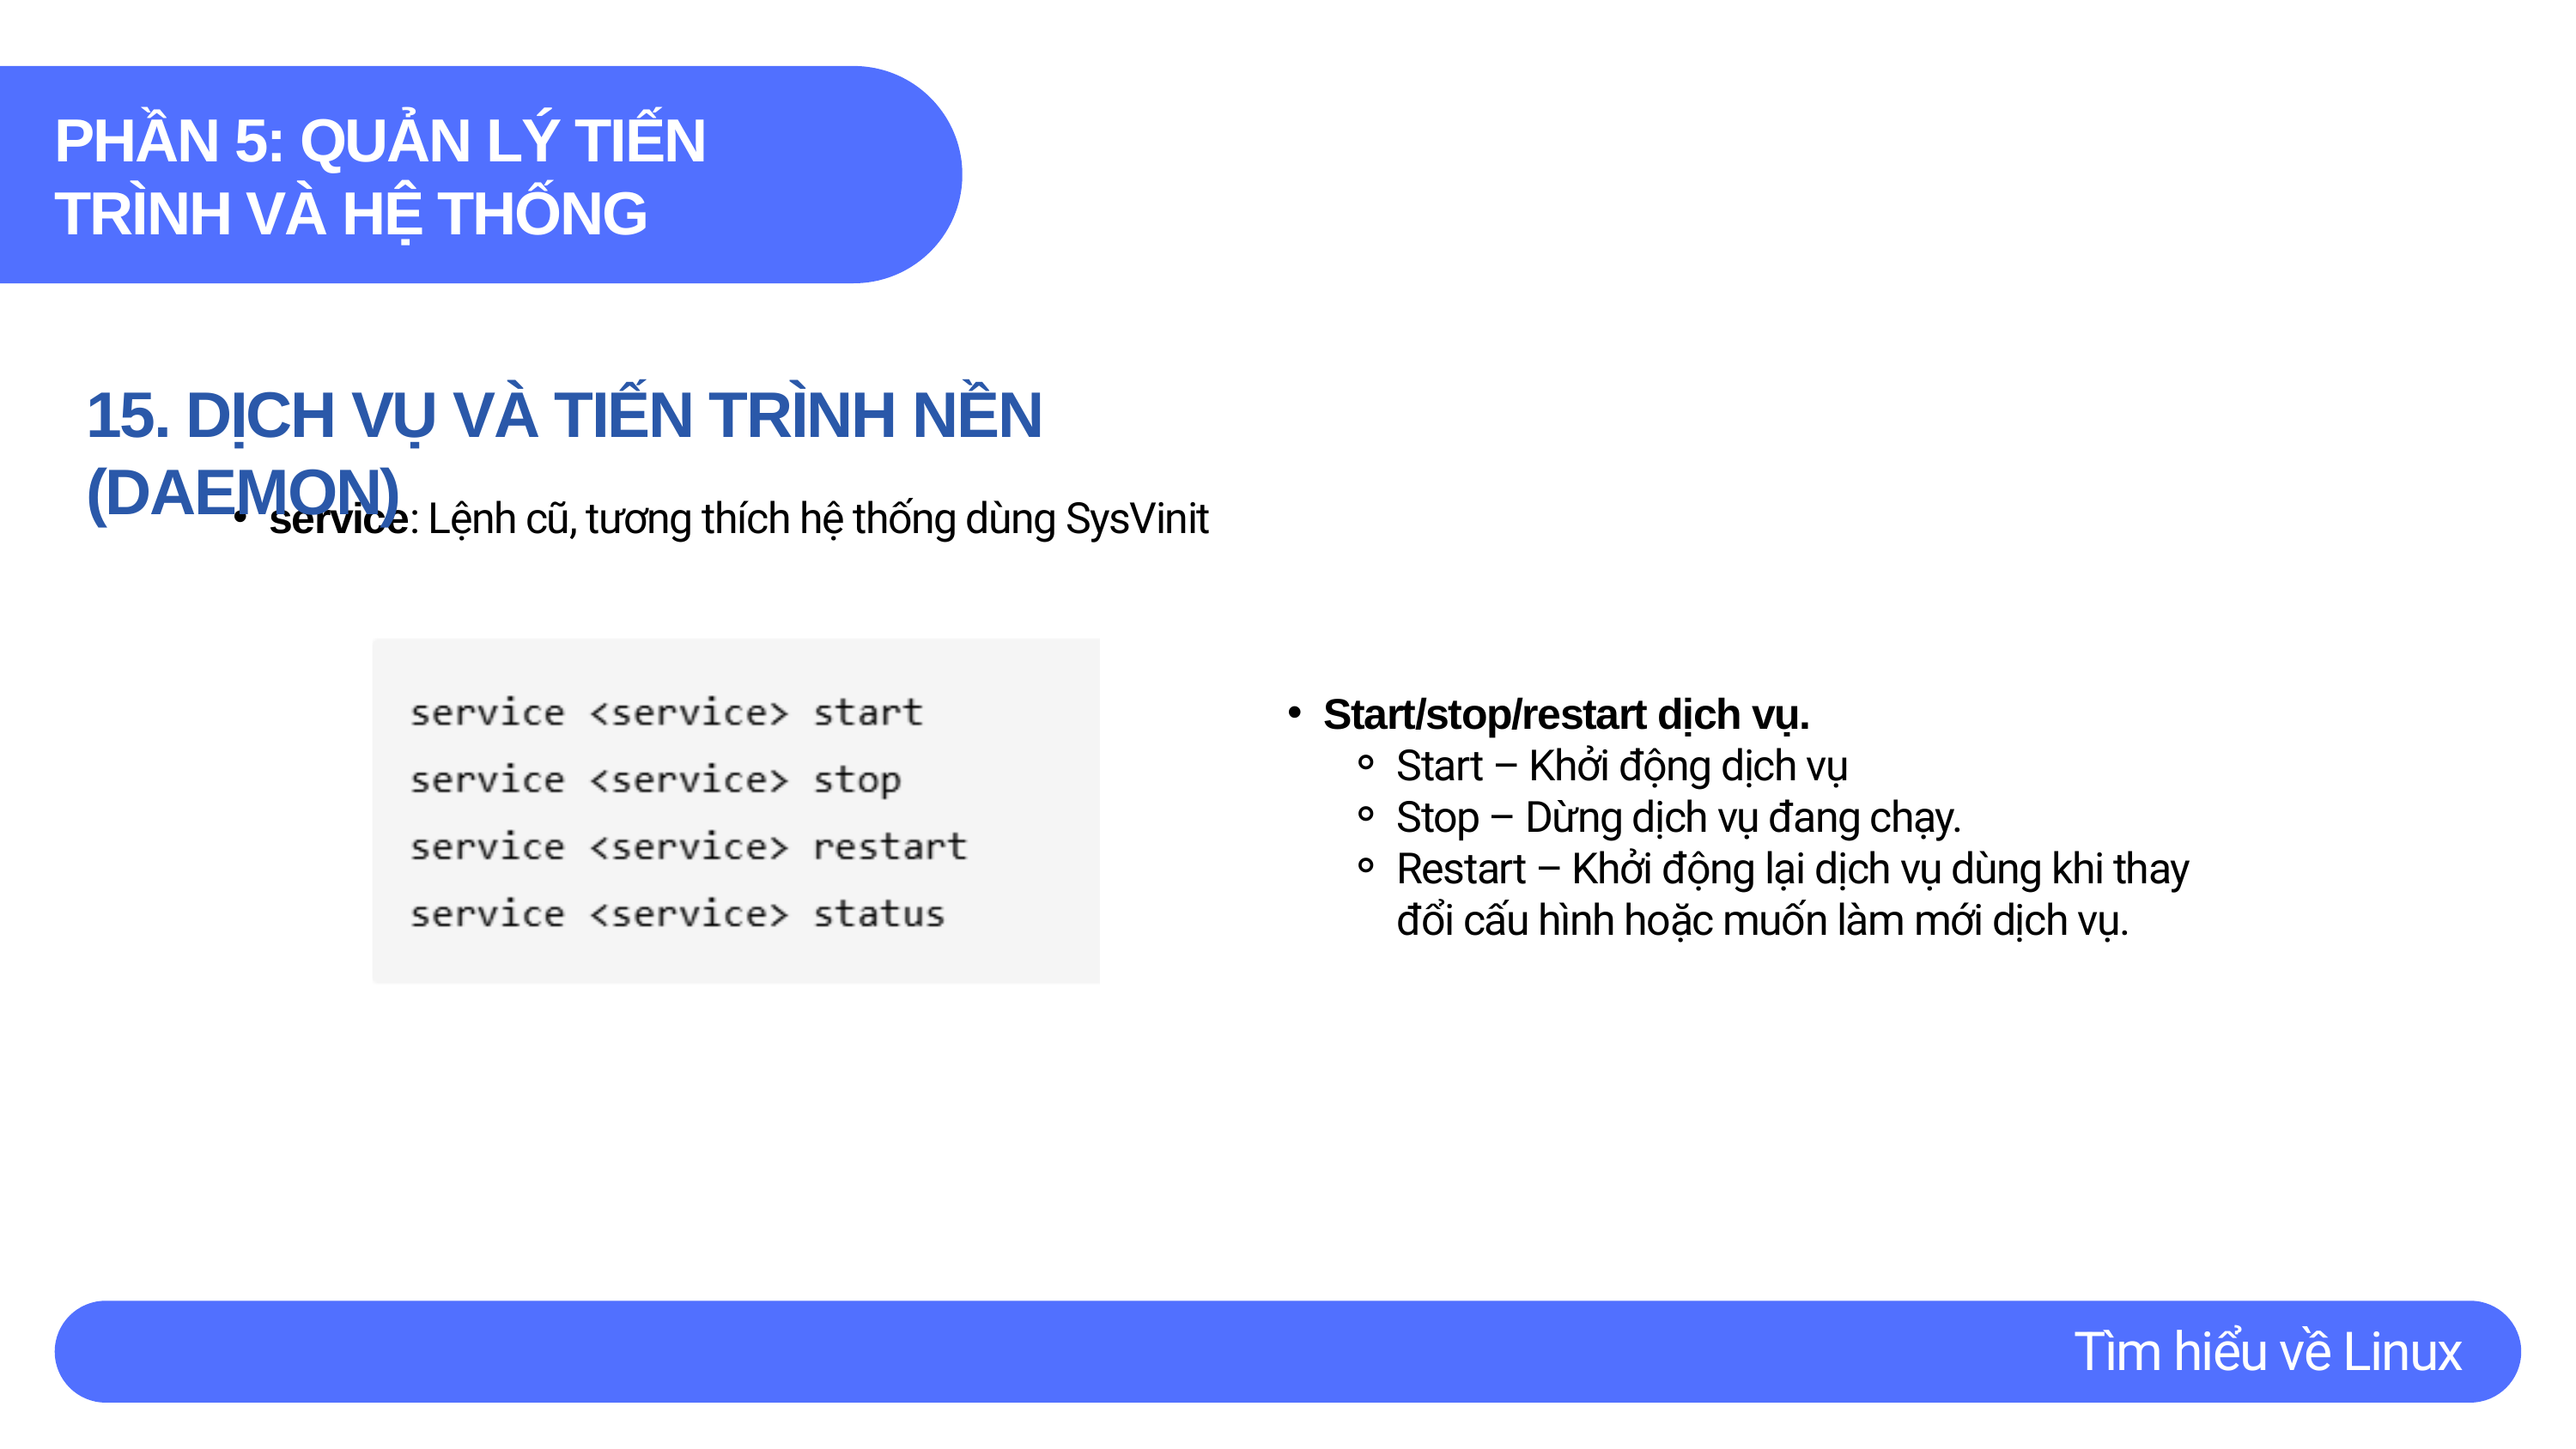

PHẦN 5: QUẢN LÝ TIẾN TRÌNH VÀ HỆ THỐNG
15. DỊCH VỤ VÀ TIẾN TRÌNH NỀN (DAEMON)
service: Lệnh cũ, tương thích hệ thống dùng SysVinit

Start/stop/restart dịch vụ.
Start – Khởi động dịch vụ
Stop – Dừng dịch vụ đang chạy.
Restart – Khởi động lại dịch vụ dùng khi thay đổi cấu hình hoặc muốn làm mới dịch vụ.

Tìm hiểu về Linux